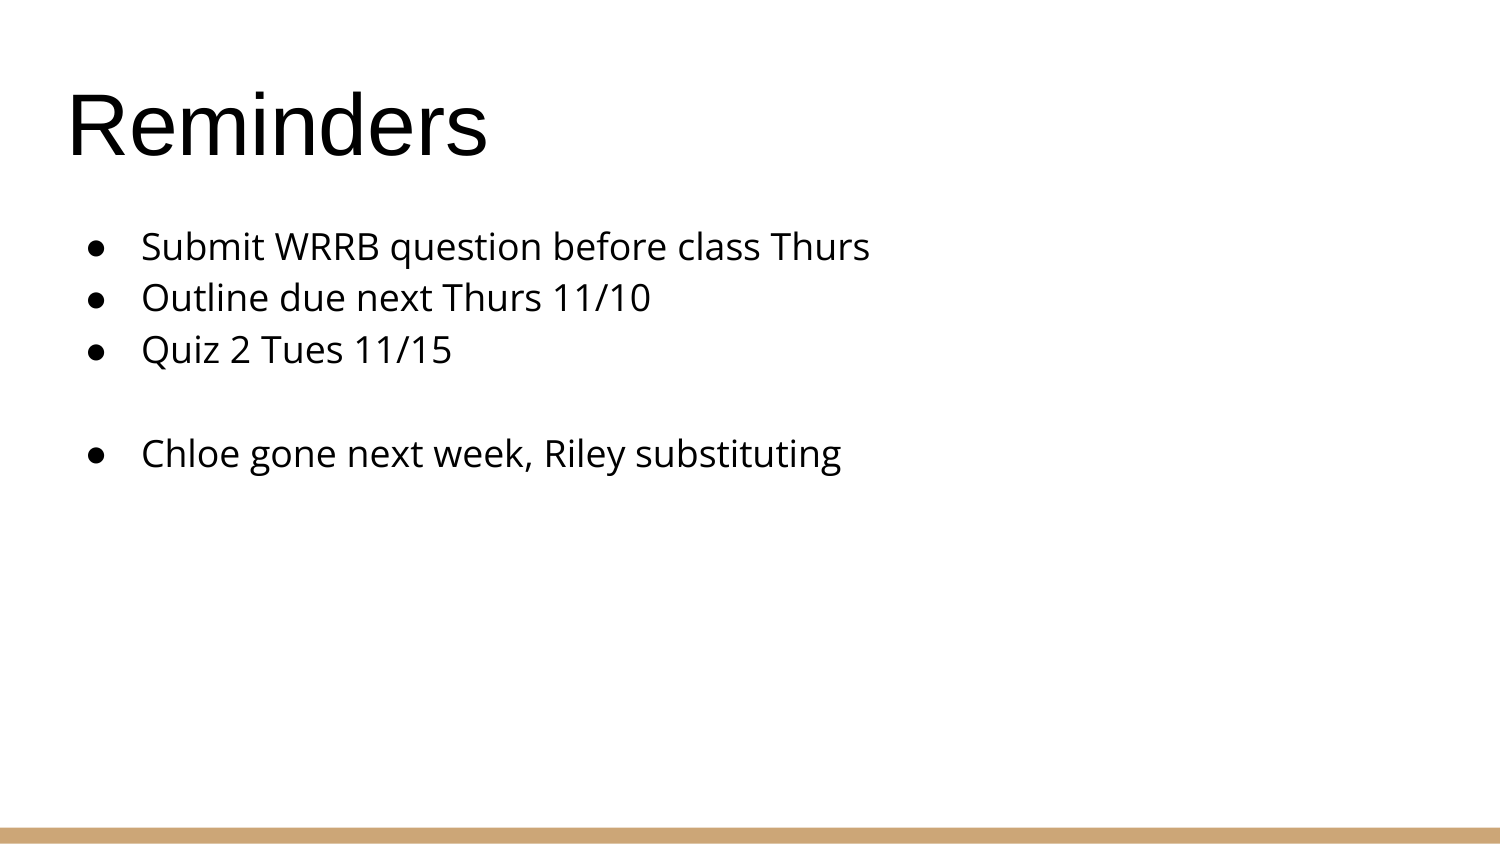

# Reminders
Submit WRRB question before class Thurs
Outline due next Thurs 11/10
Quiz 2 Tues 11/15

Chloe gone next week, Riley substituting